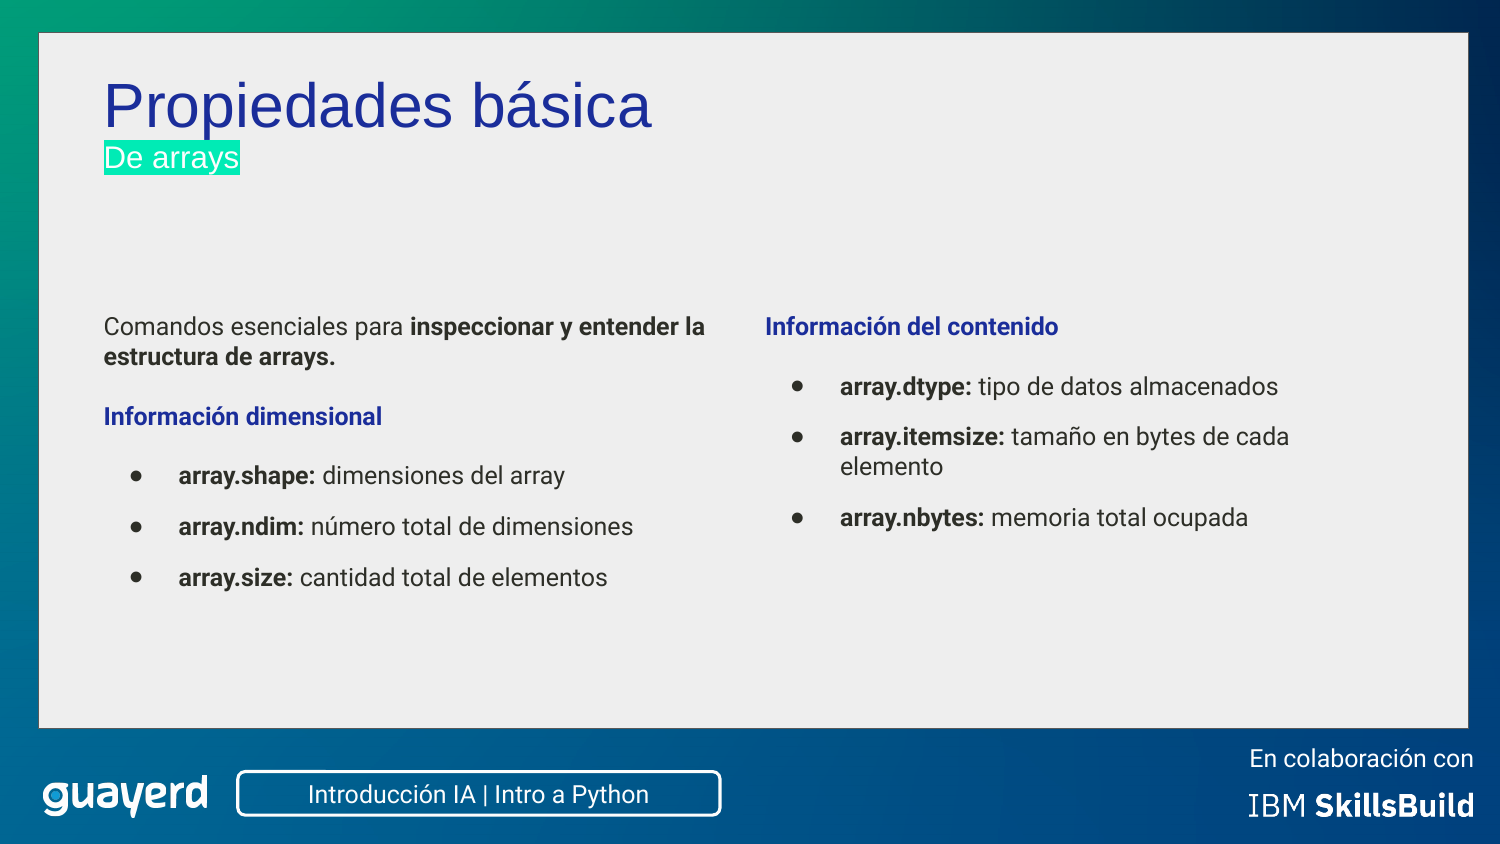

Propiedades básica
De arrays
Comandos esenciales para inspeccionar y entender la estructura de arrays.

Información dimensional

array.shape: dimensiones del array
array.ndim: número total de dimensiones
array.size: cantidad total de elementos
Información del contenido

array.dtype: tipo de datos almacenados
array.itemsize: tamaño en bytes de cada elemento
array.nbytes: memoria total ocupada
Introducción IA | Intro a Python